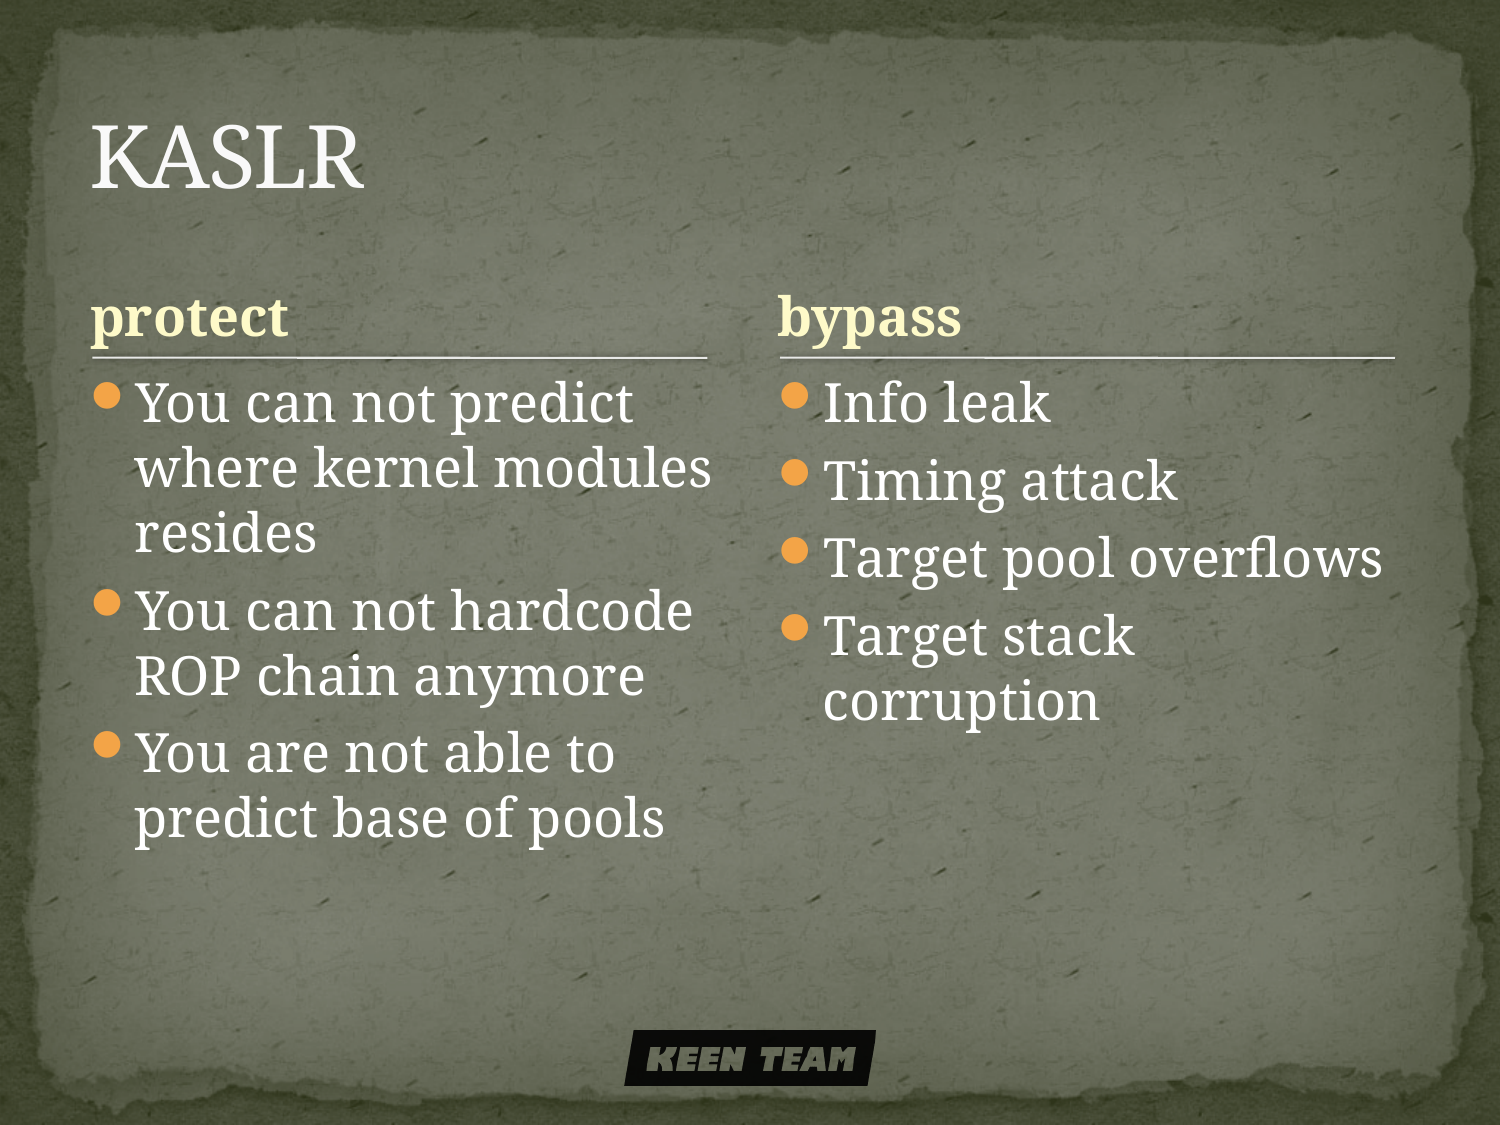

# KASLR
protect
bypass
You can not predict where kernel modules resides
You can not hardcode ROP chain anymore
You are not able to predict base of pools
Info leak
Timing attack
Target pool overflows
Target stack corruption